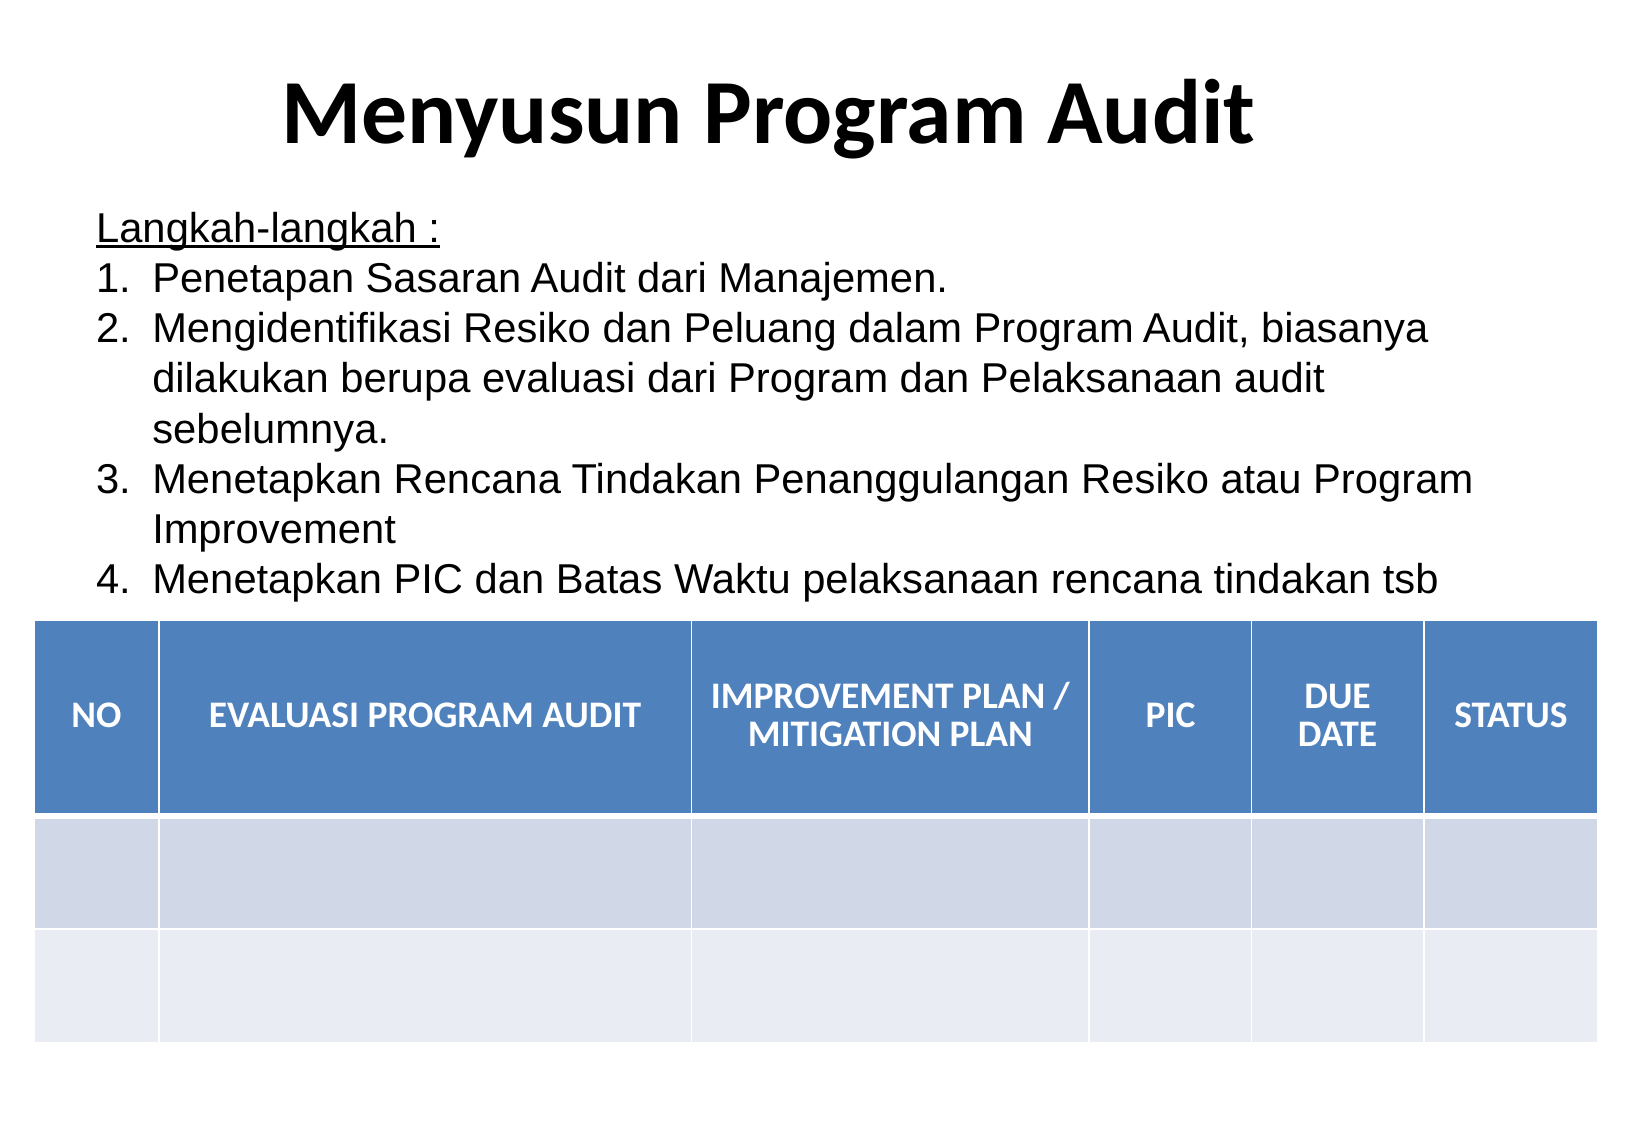

# Menyusun Program Audit
Langkah-langkah :
Penetapan Sasaran Audit dari Manajemen.
Mengidentifikasi Resiko dan Peluang dalam Program Audit, biasanya dilakukan berupa evaluasi dari Program dan Pelaksanaan audit sebelumnya.
Menetapkan Rencana Tindakan Penanggulangan Resiko atau Program Improvement
Menetapkan PIC dan Batas Waktu pelaksanaan rencana tindakan tsb
| NO | EVALUASI PROGRAM AUDIT | IMPROVEMENT PLAN / MITIGATION PLAN | PIC | DUE DATE | STATUS |
| --- | --- | --- | --- | --- | --- |
|  |  |  |  |  |  |
|  |  |  |  |  |  |